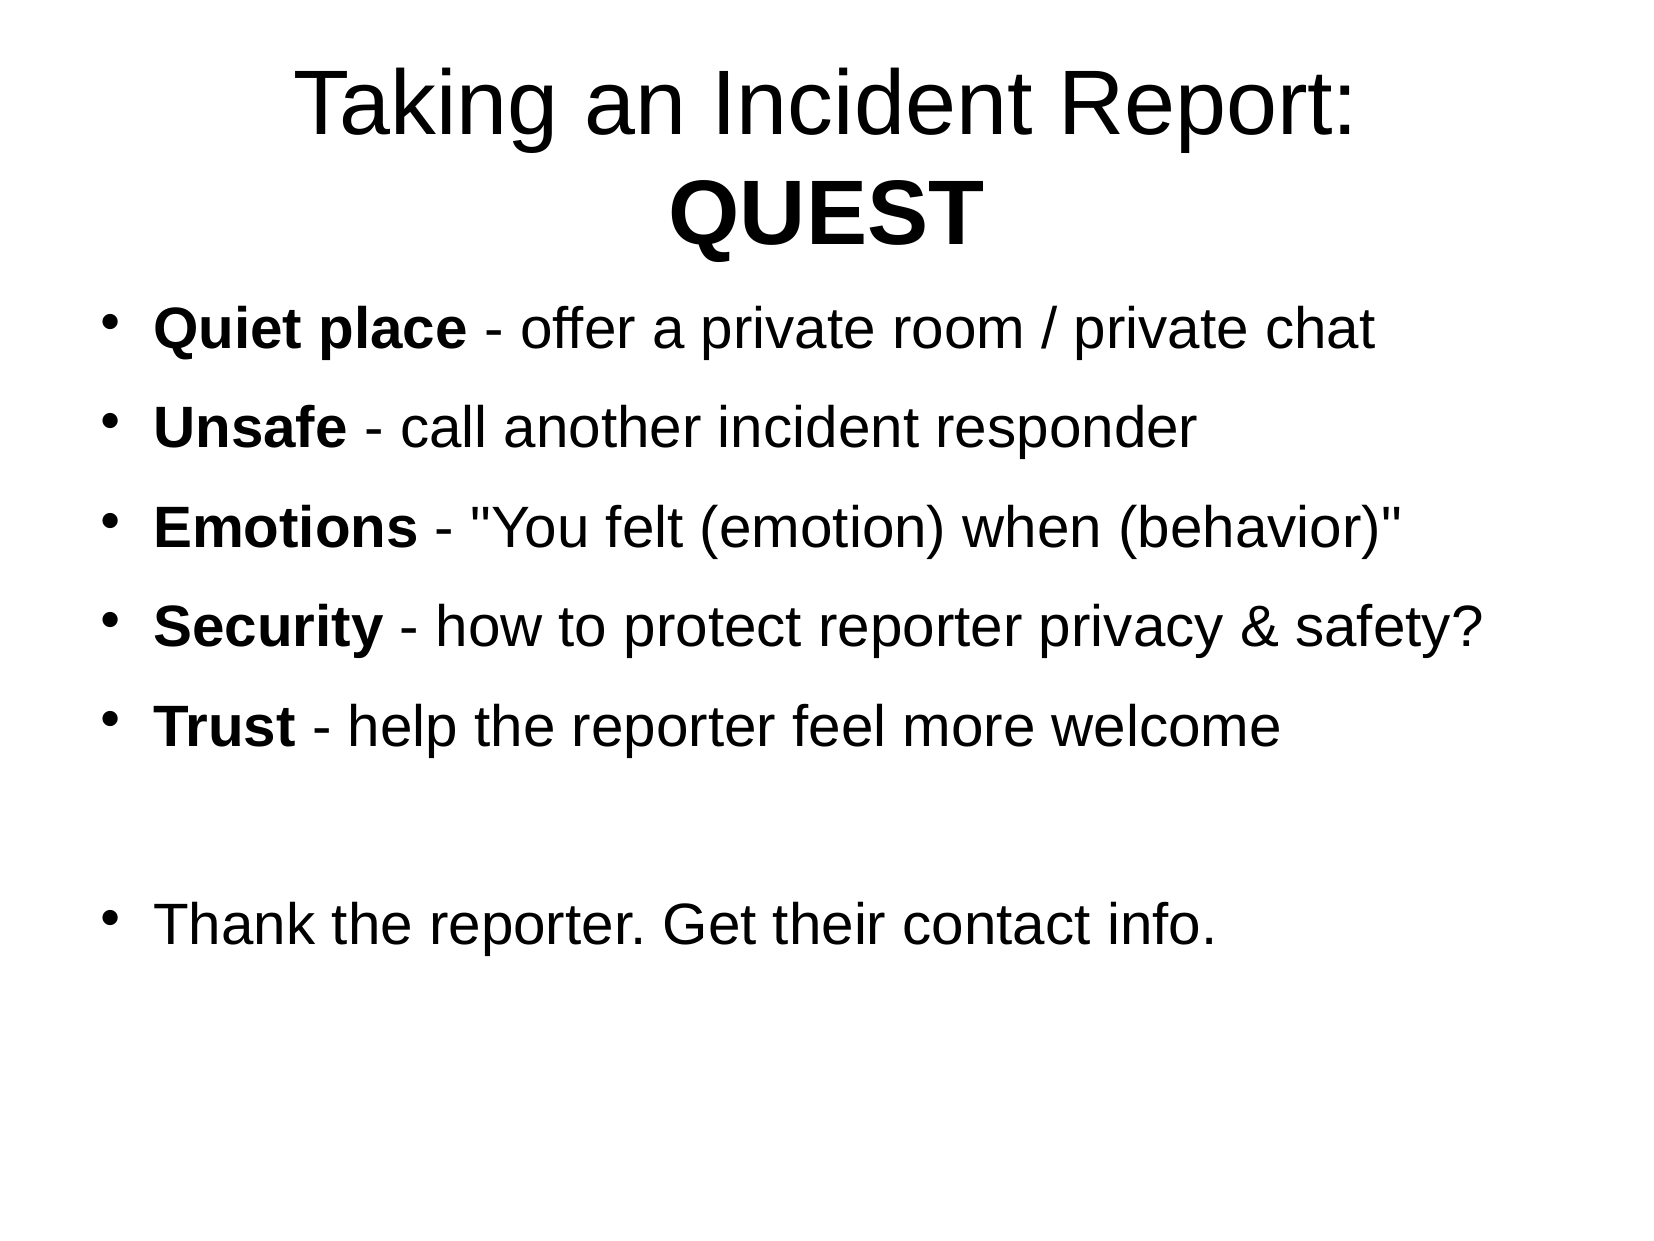

Taking an Incident Report:
QUEST
Quiet place - offer a private room / private chat
Unsafe - call another incident responder
Emotions - "You felt (emotion) when (behavior)"
Security - how to protect reporter privacy & safety?
Trust - help the reporter feel more welcome

Thank the reporter. Get their contact info.